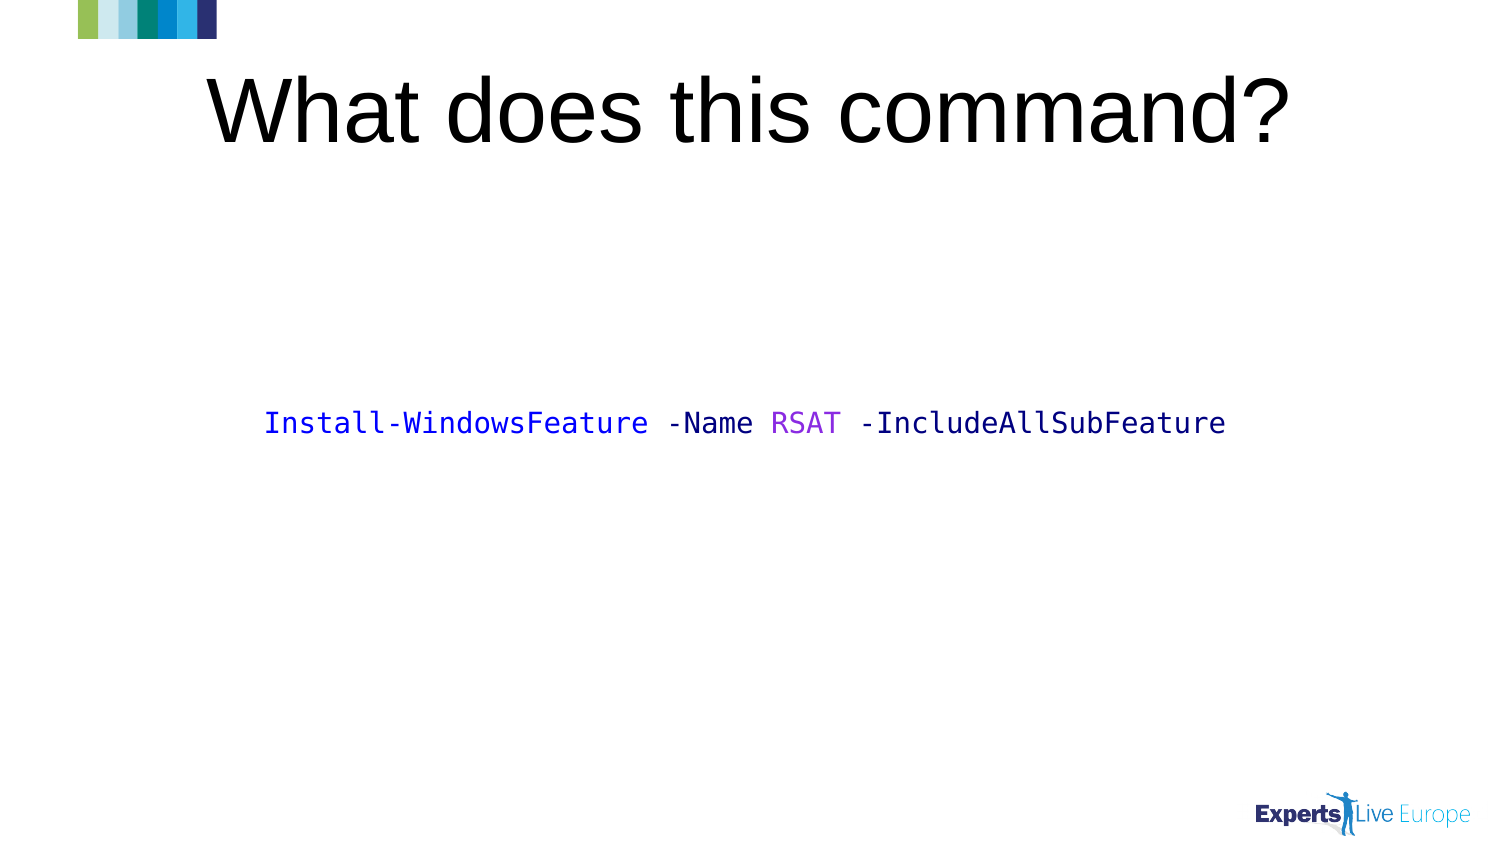

# What does this command?
 Install-WindowsFeature -Name RSAT -IncludeAllSubFeature